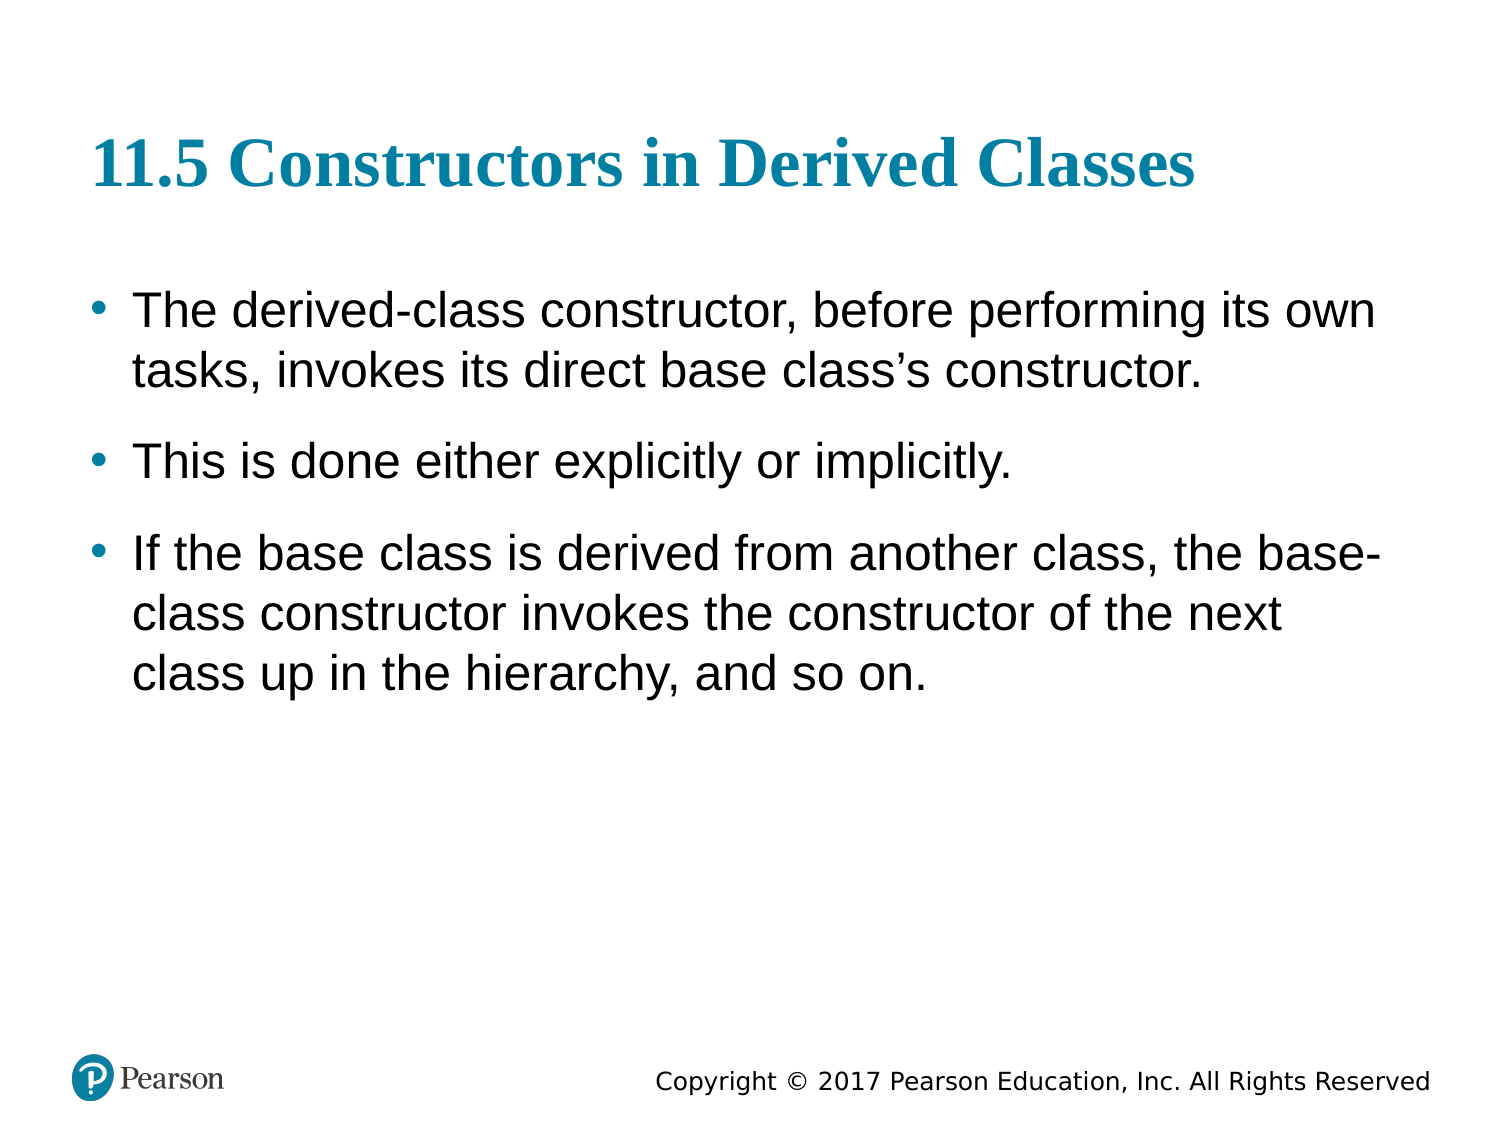

# 11.5 Constructors in Derived Classes
The derived-class constructor, before performing its own tasks, invokes its direct base class’s constructor.
This is done either explicitly or implicitly.
If the base class is derived from another class, the base-class constructor invokes the constructor of the next class up in the hierarchy, and so on.